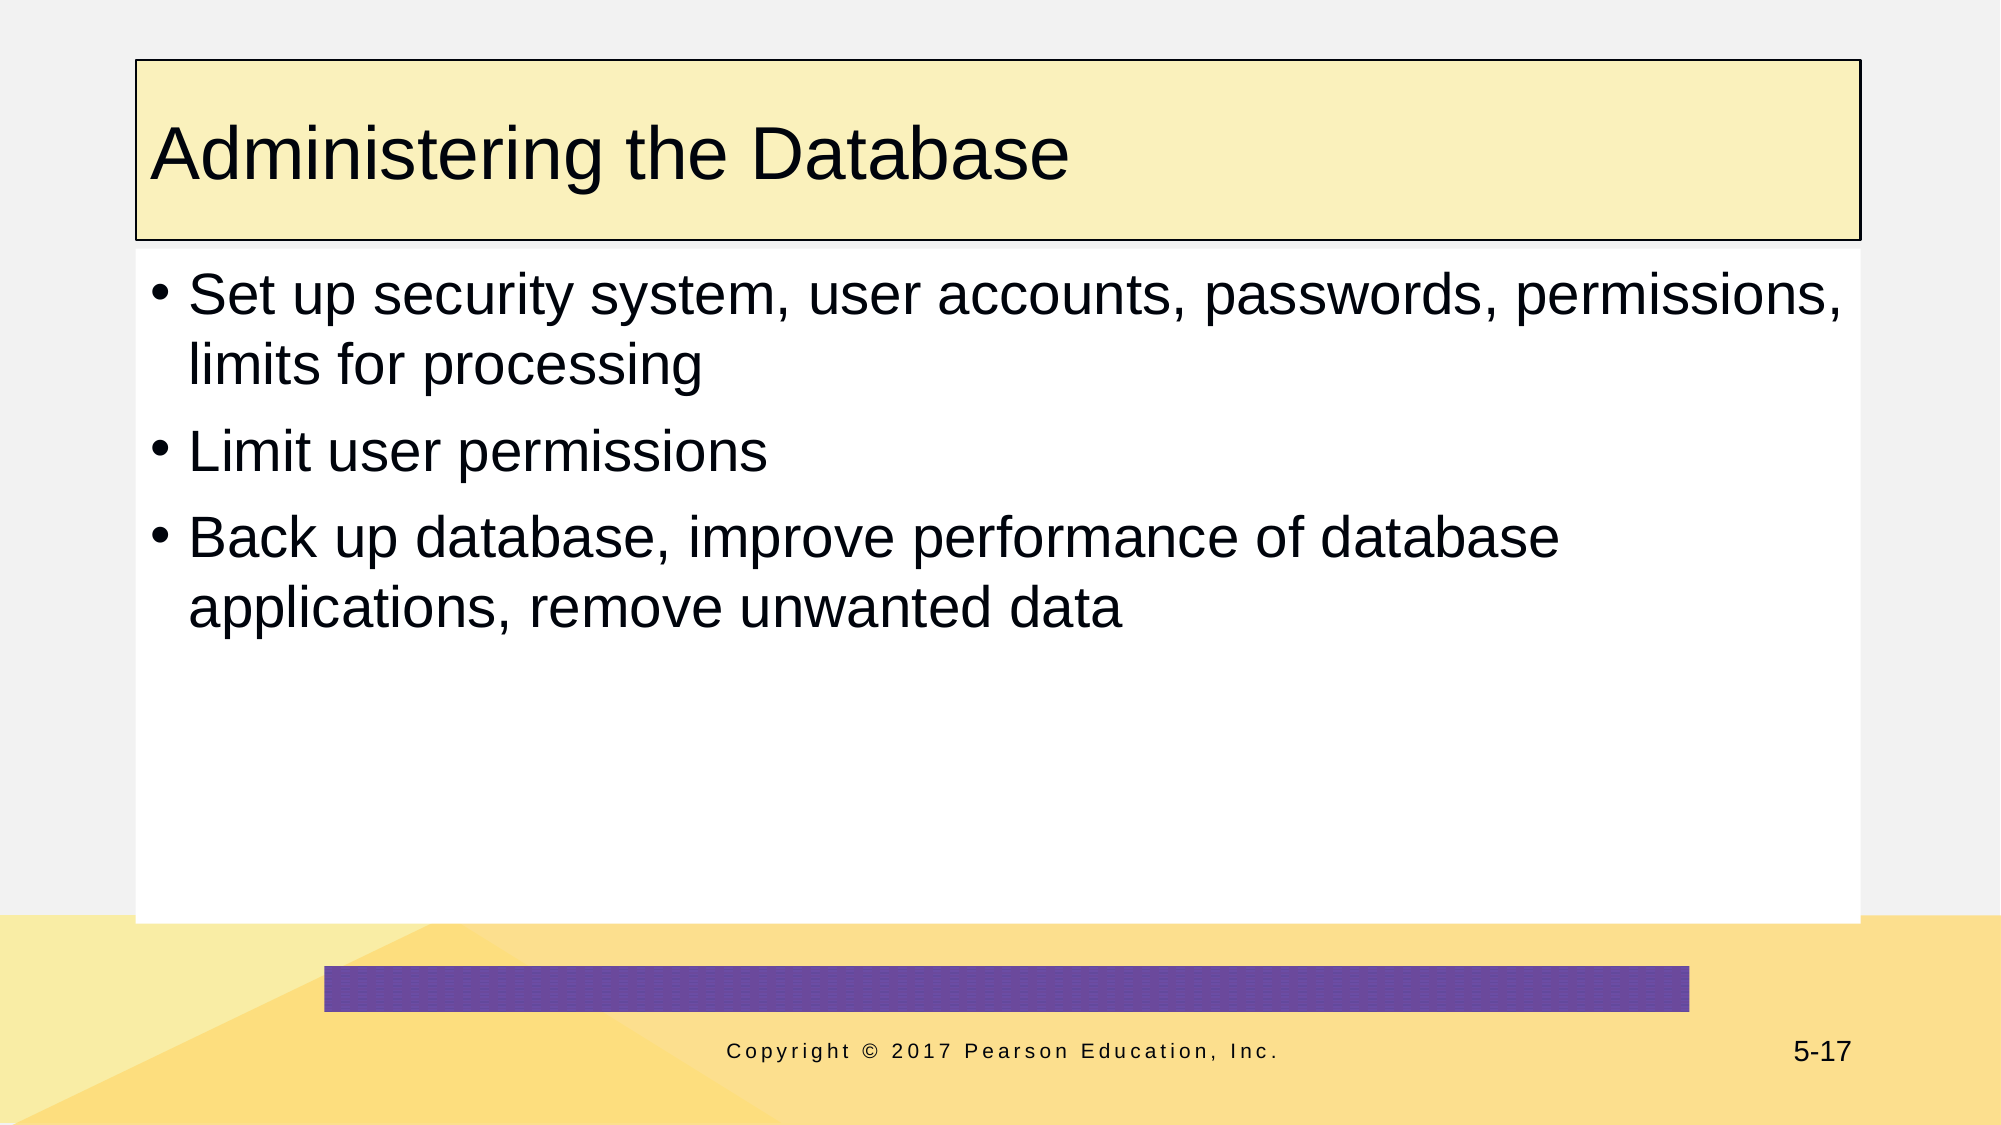

# Administering the Database
Set up security system, user accounts, passwords, permissions, limits for processing
Limit user permissions
Back up database, improve performance of database applications, remove unwanted data

Copyright © 2017 Pearson Education, Inc.